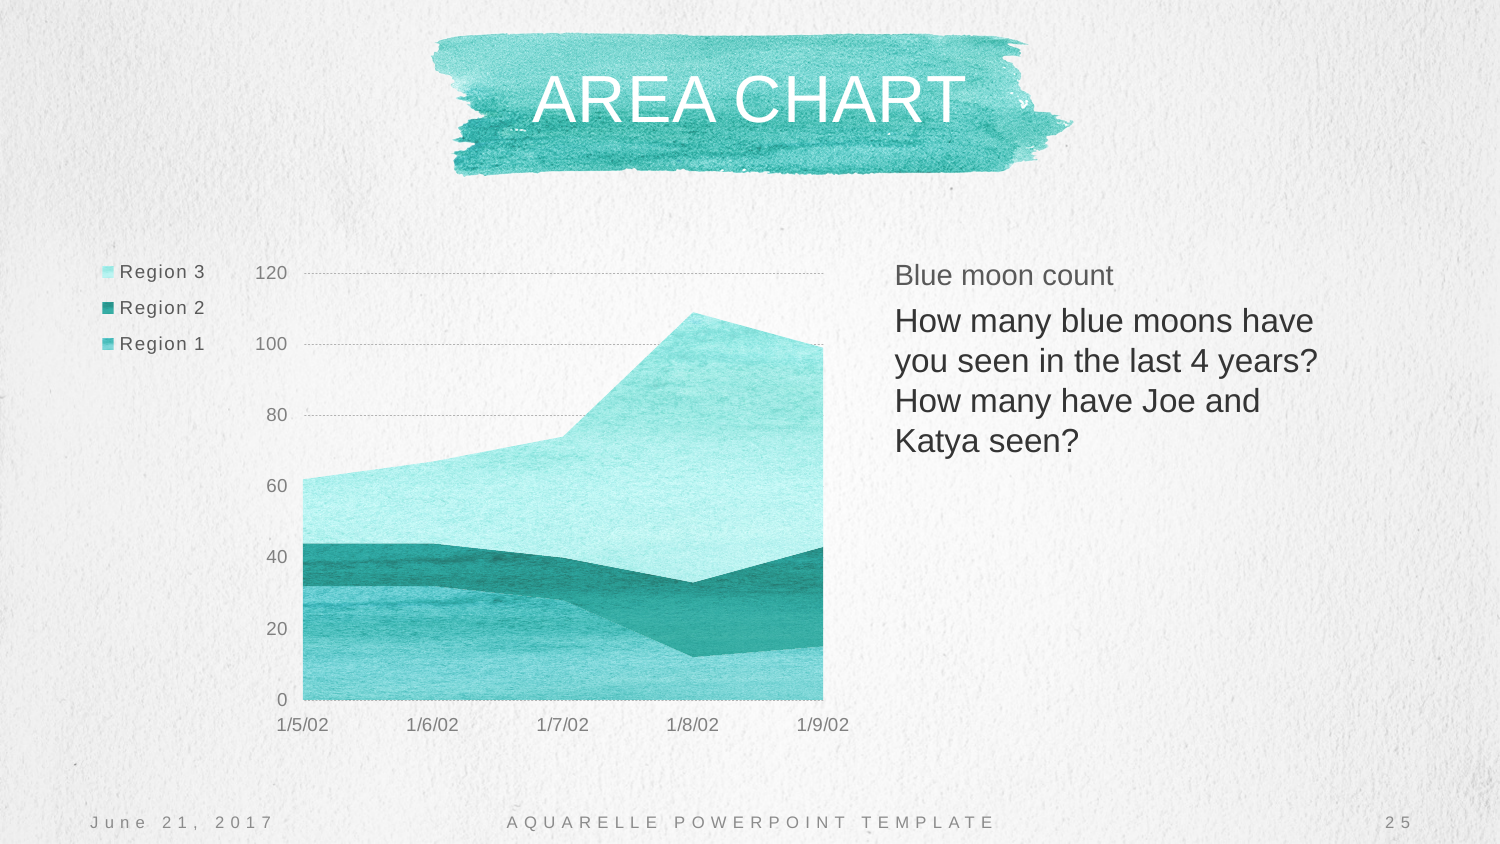

# Area chart
Blue moon count

### Chart

| Category | Region 1 | Region 2 | Region 3 |
|---|---|---|---|
| 37261 | 32.0 | 12.0 | 18.0 |
| 37262 | 32.0 | 12.0 | 23.0 |
| 37263 | 28.0 | 12.0 | 34.0 |
| 37264 | 12.0 | 21.0 | 76.0 |
| 37265 | 15.0 | 28.0 | 56.0 |
How many blue moons have you seen in the last 4 years? How many have Joe and Katya seen?

AQUARELLE POWERPOINT TEMPLATE
June 21, 2017
25